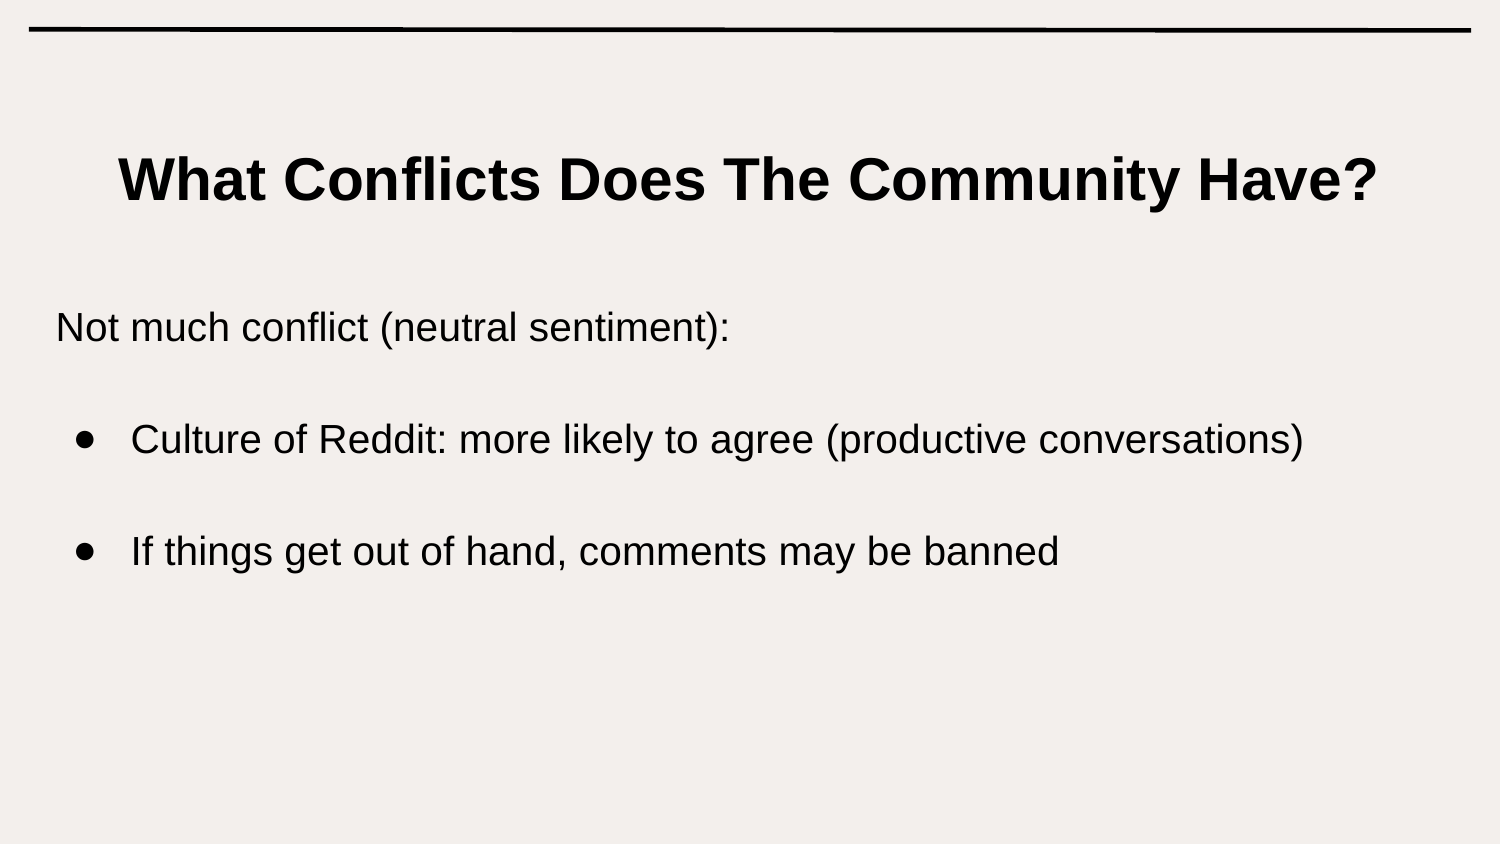

# What Conflicts Does The Community Have?
Not much conflict (neutral sentiment):

Culture of Reddit: more likely to agree (productive conversations)

If things get out of hand, comments may be banned